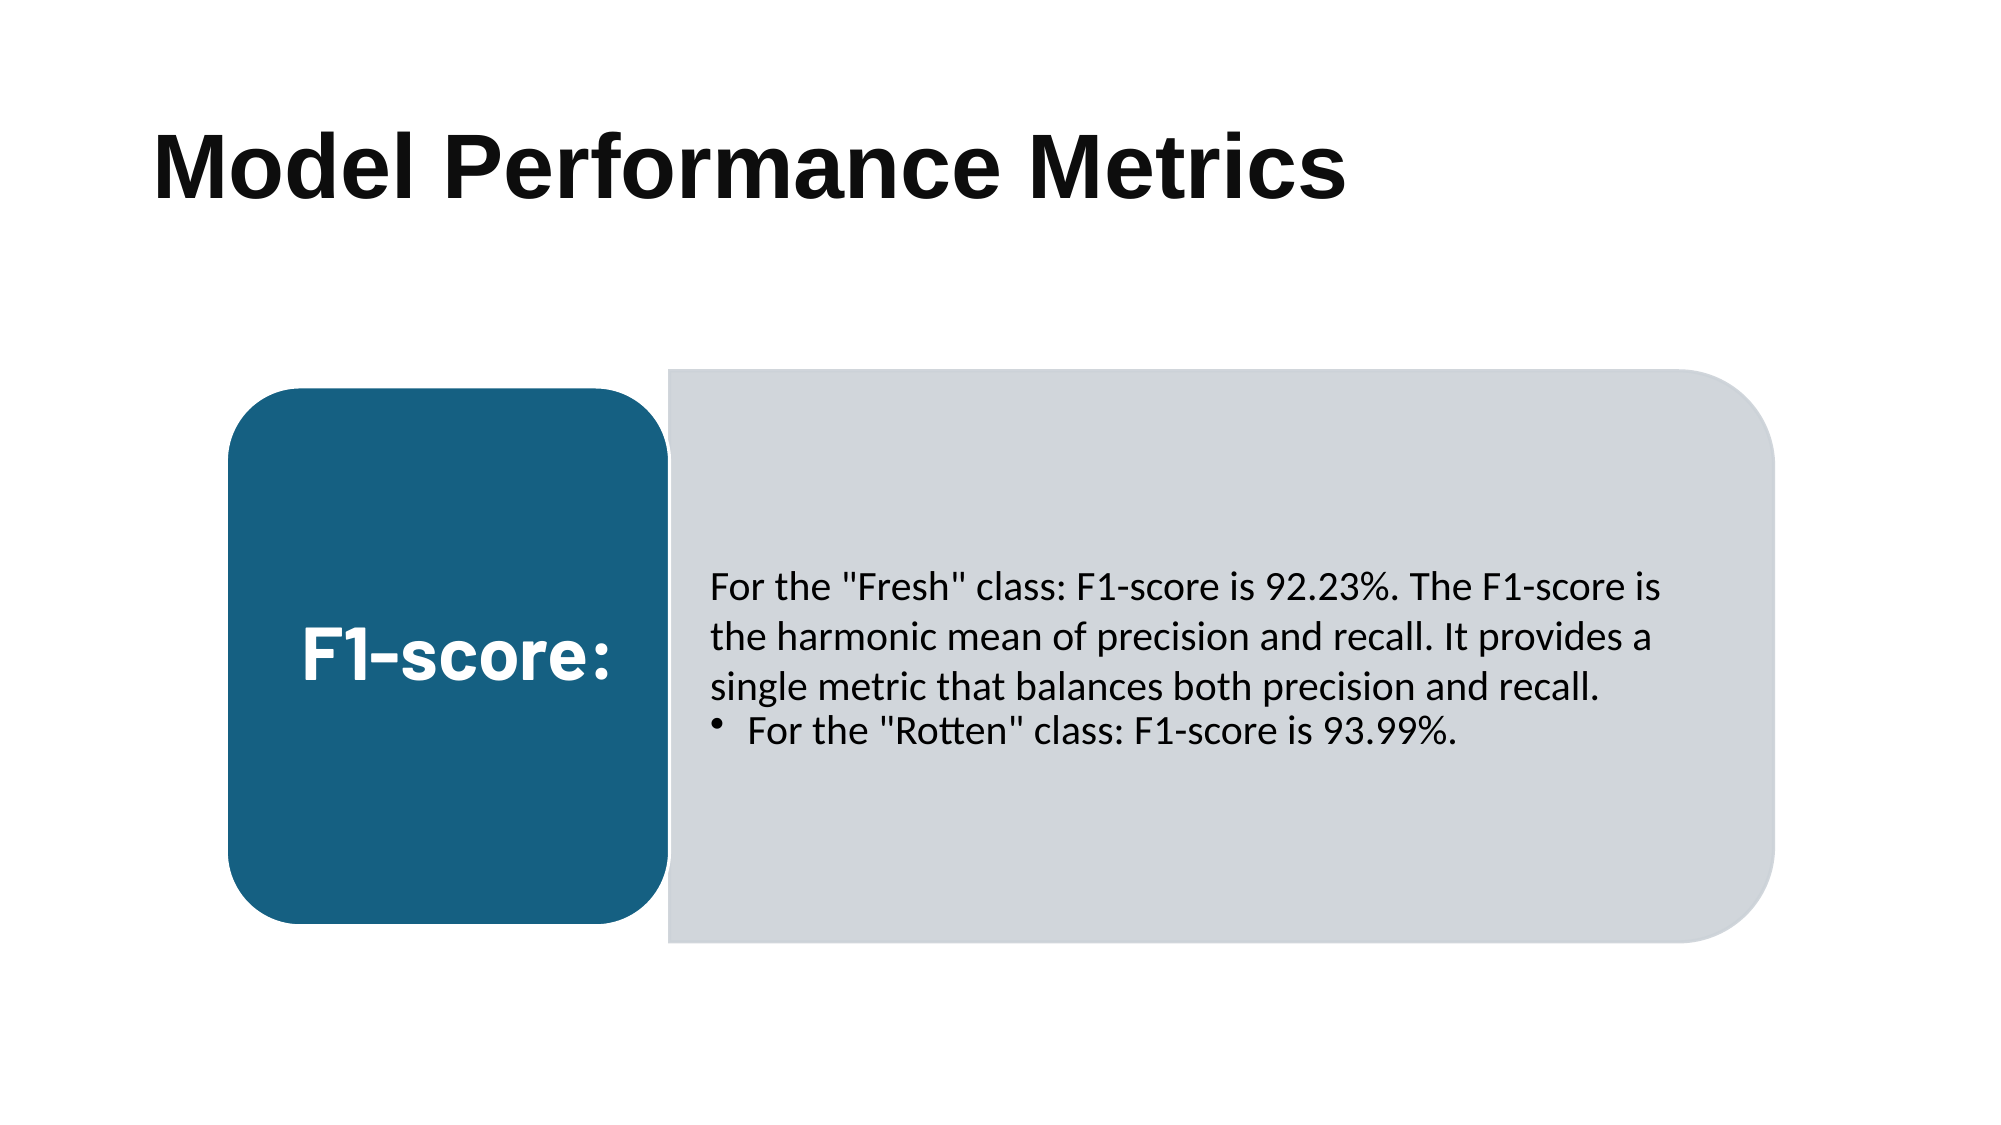

# Model Performance Metrics
For the "Fresh" class: F1-score is 92.23%. The F1-score is the harmonic mean of precision and recall. It provides a single metric that balances both precision and recall.
For the "Rotten" class: F1-score is 93.99%.
F1-score: